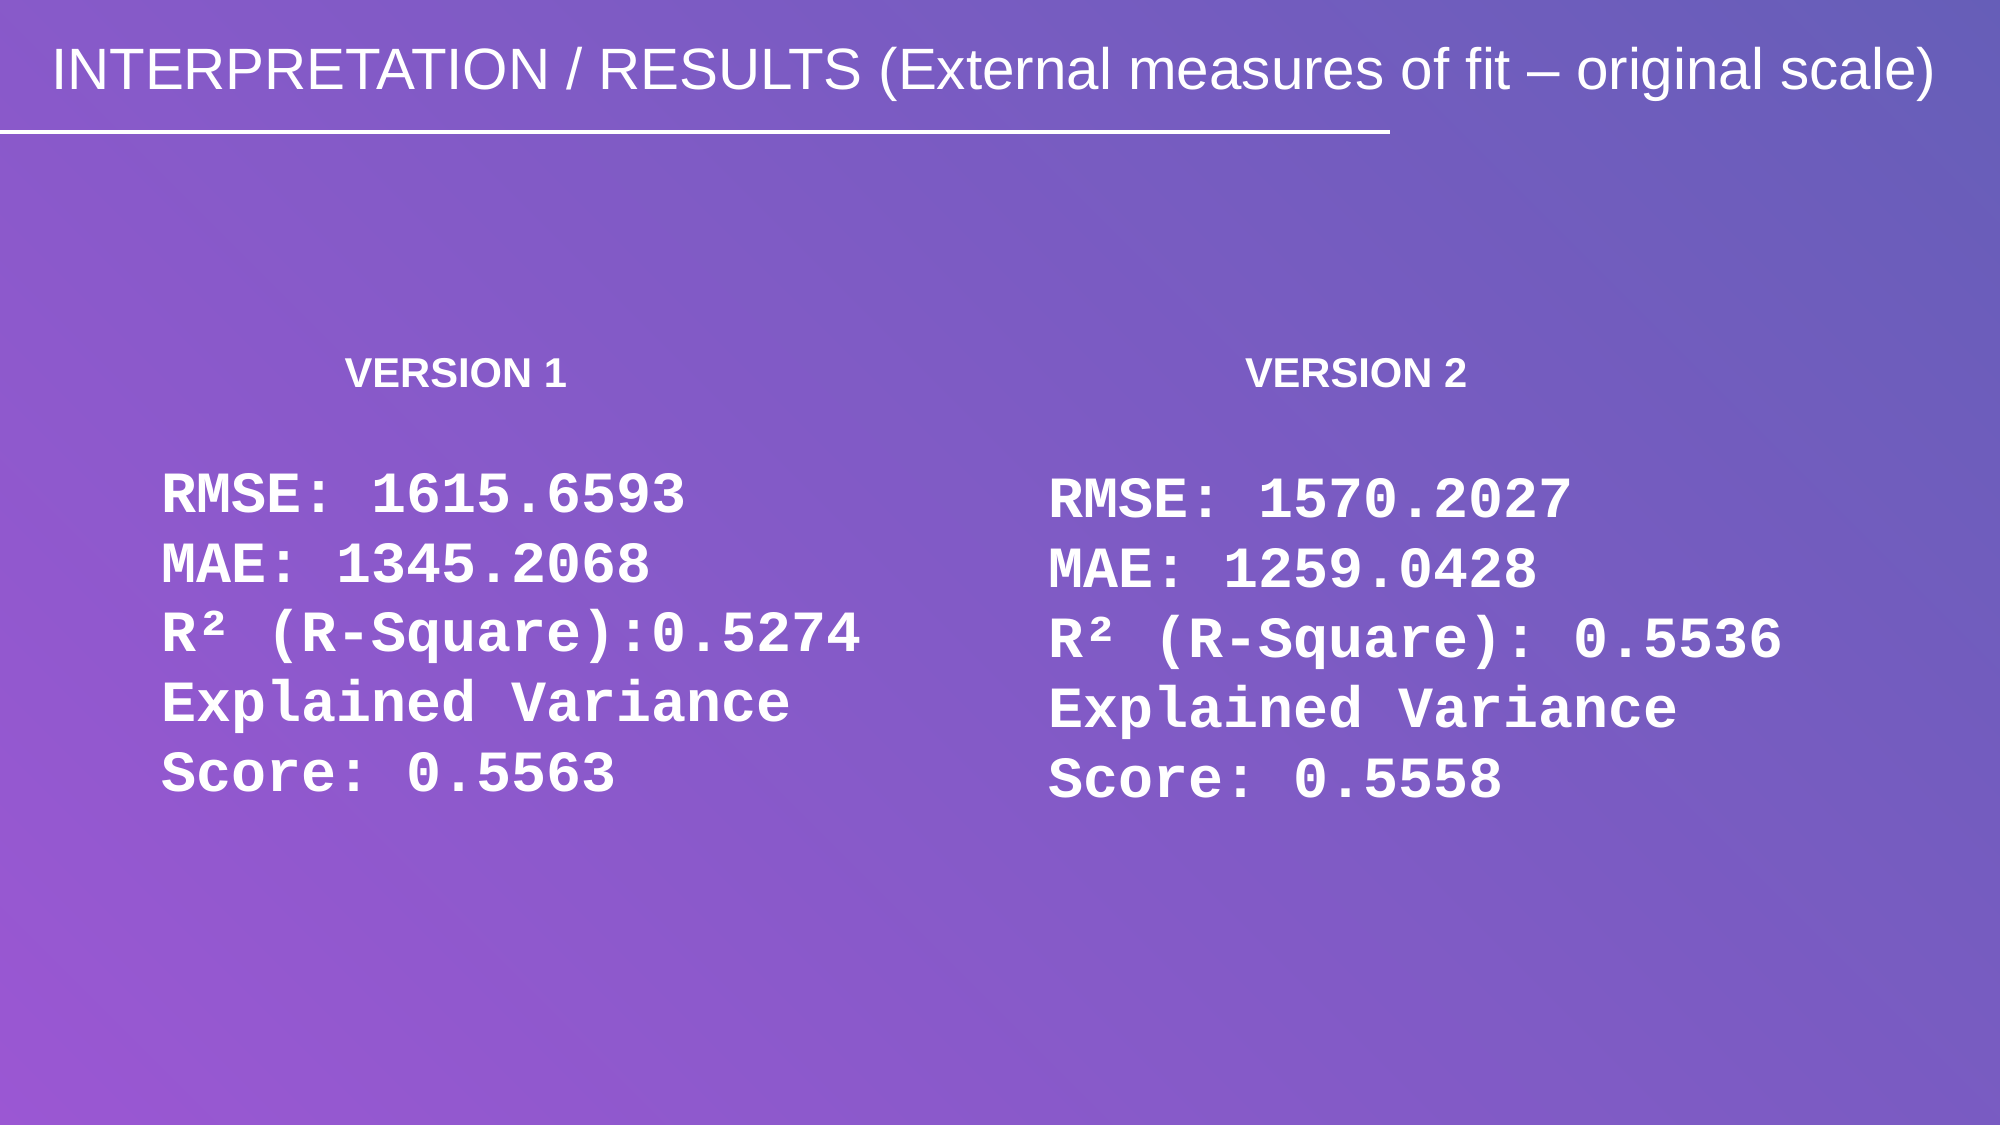

# INTERPRETATION / RESULTS (External measures of fit – original scale)
VERSION 1
VERSION 2
RMSE: 1615.6593
MAE: 1345.2068
R² (R-Square):0.5274
Explained Variance Score: 0.5563
RMSE: 1570.2027
MAE: 1259.0428
R² (R-Square): 0.5536
Explained Variance Score: 0.5558